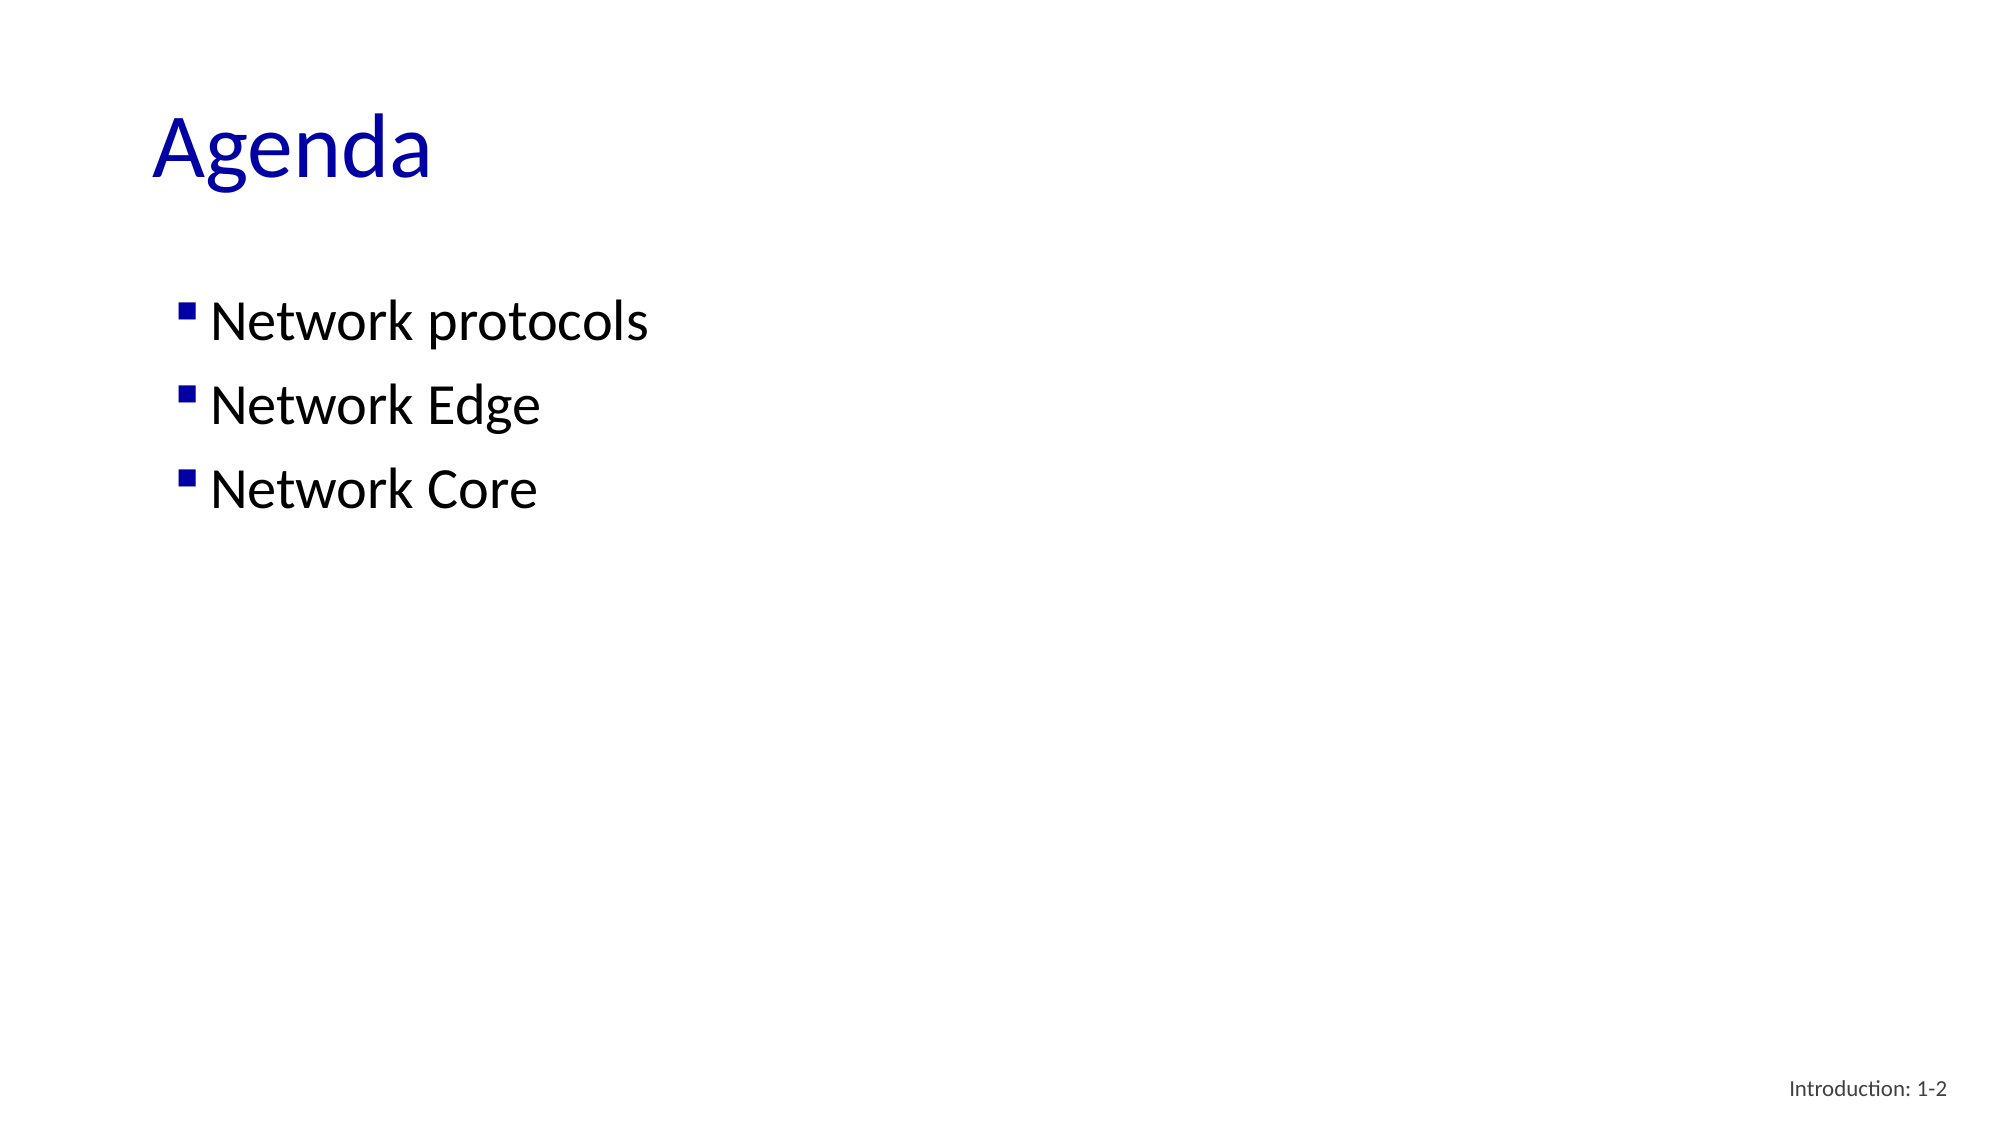

# Agenda
Network protocols
Network Edge
Network Core

Introduction: 1-2